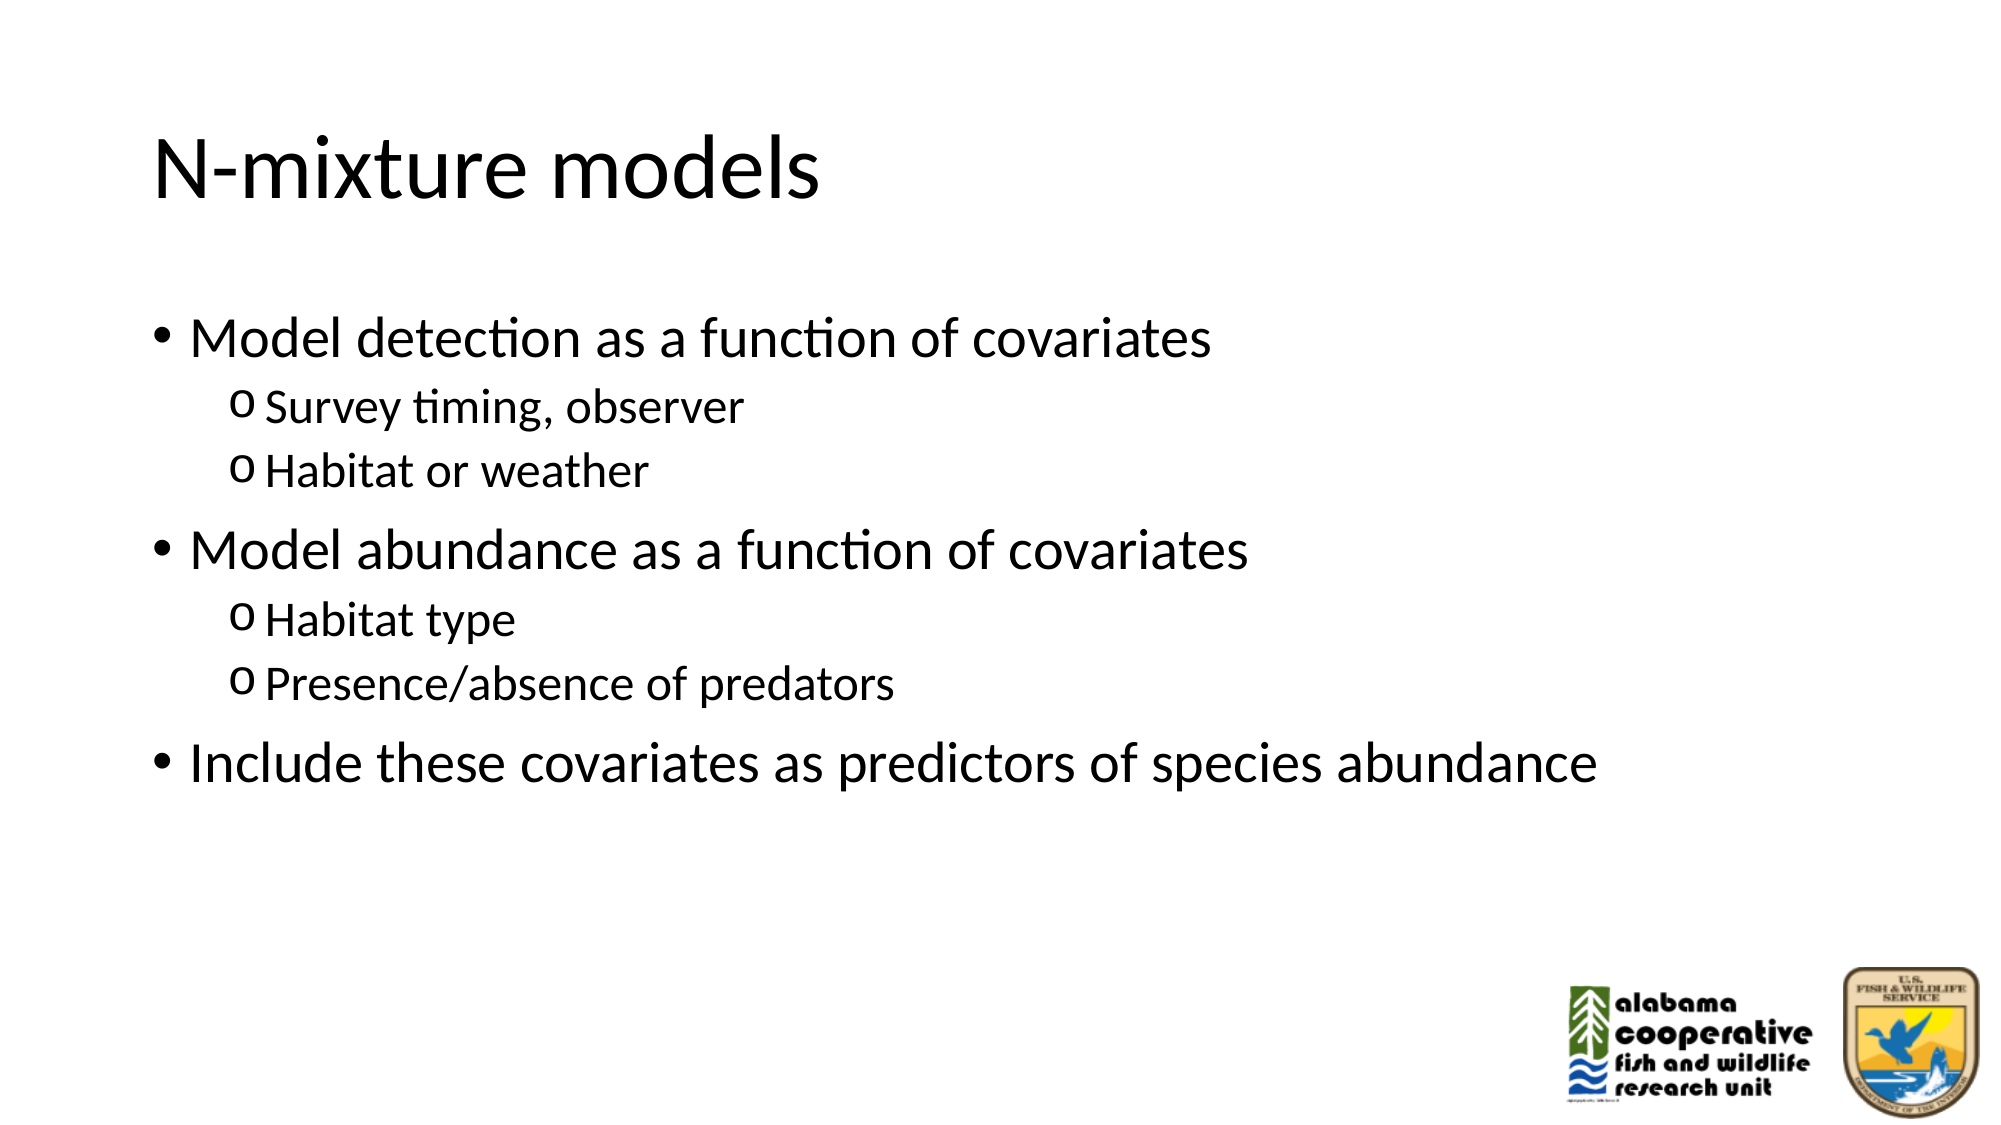

# N-mixture models
Model detection as a function of covariates
Survey timing, observer
Habitat or weather
Model abundance as a function of covariates
Habitat type
Presence/absence of predators
Include these covariates as predictors of species abundance